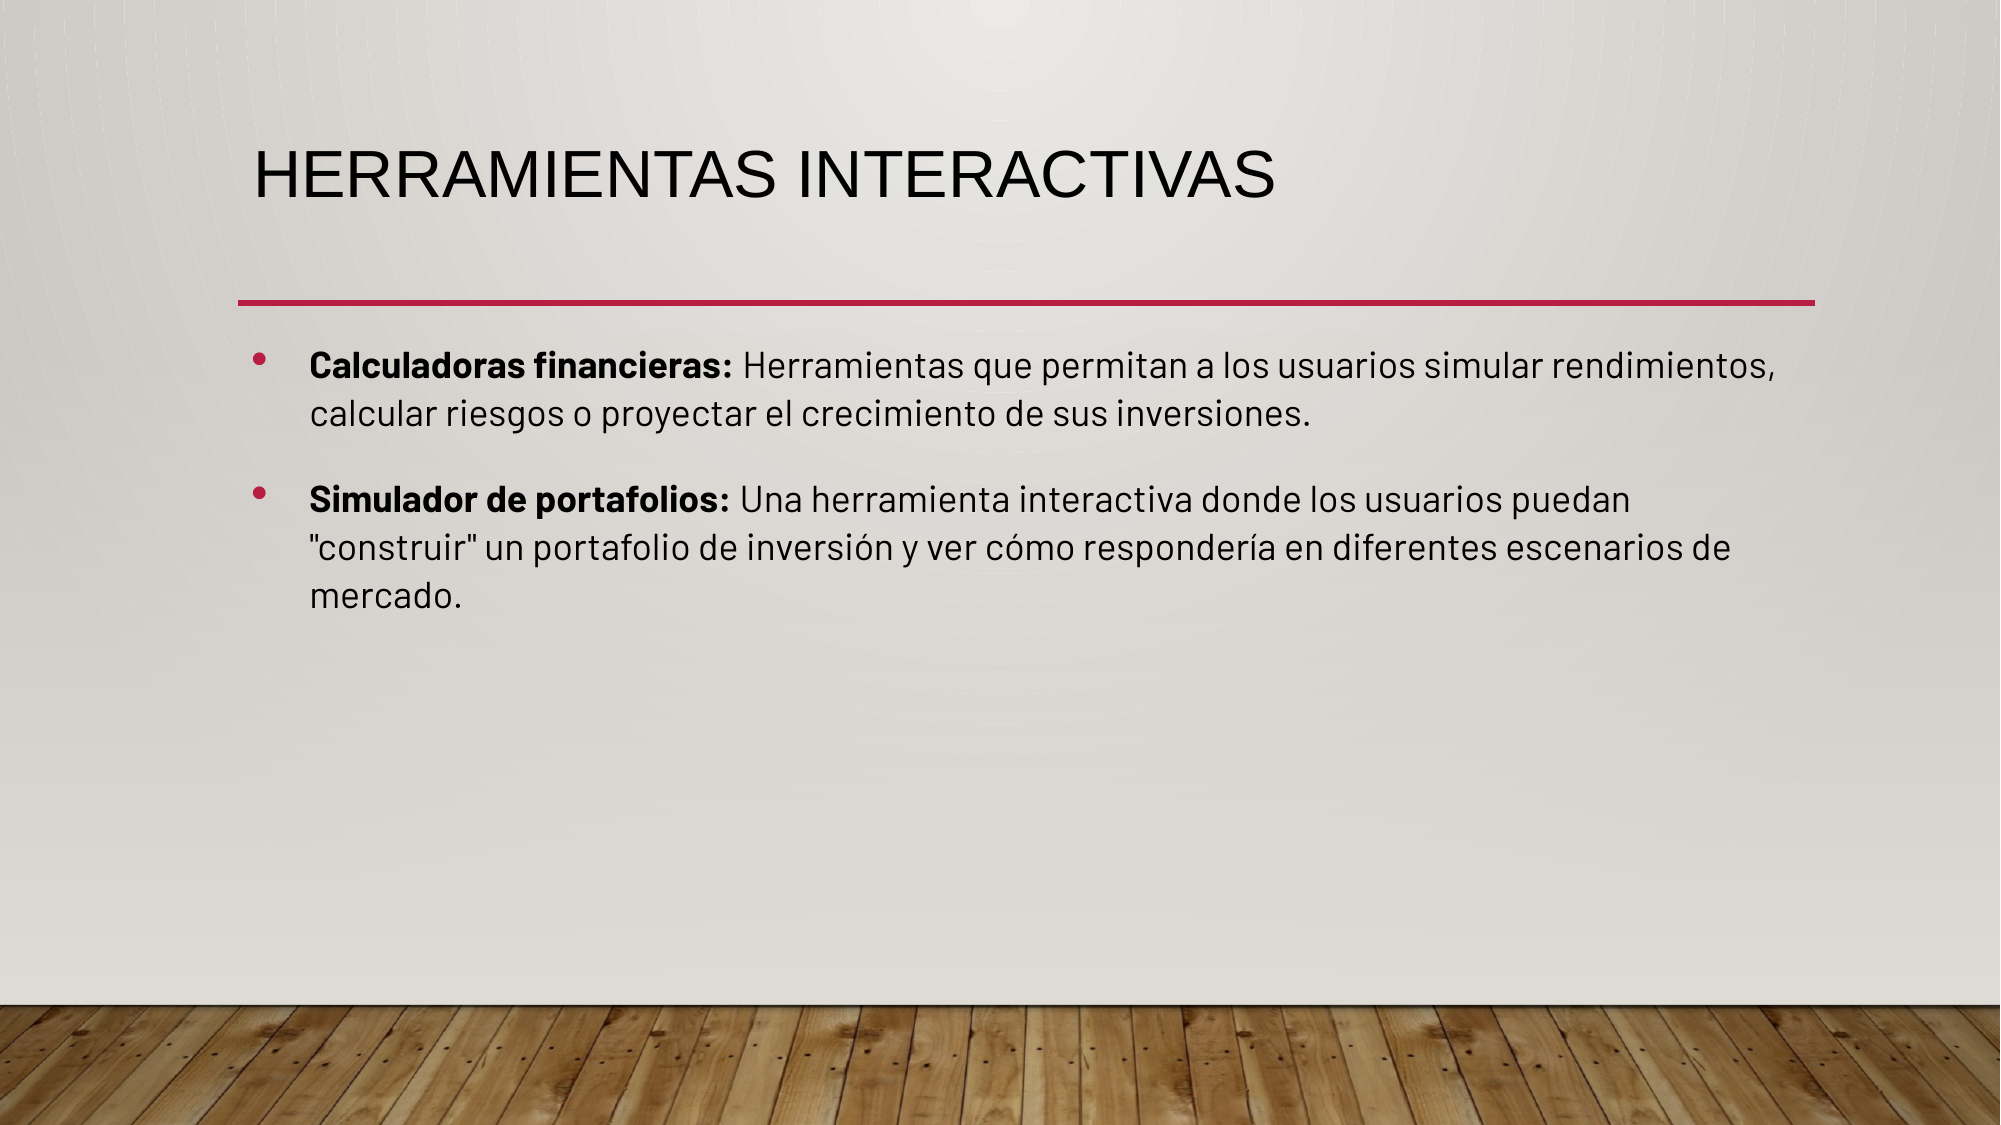

# Herramientas Interactivas
Calculadoras financieras: Herramientas que permitan a los usuarios simular rendimientos, calcular riesgos o proyectar el crecimiento de sus inversiones.
Simulador de portafolios: Una herramienta interactiva donde los usuarios puedan "construir" un portafolio de inversión y ver cómo respondería en diferentes escenarios de mercado.